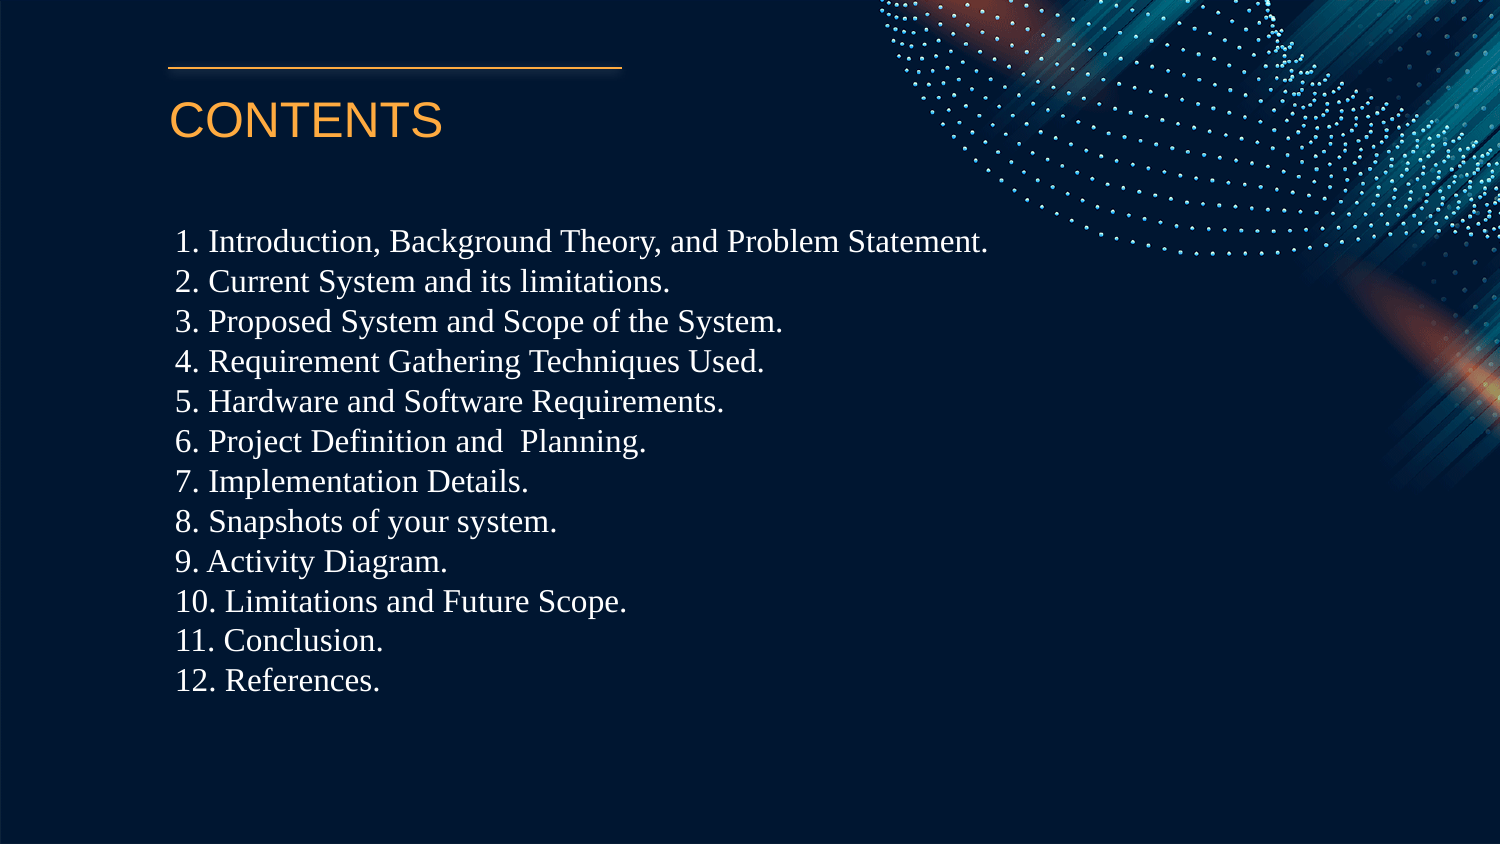

# CONTENTS
1. Introduction, Background Theory, and Problem Statement.
2. Current System and its limitations.
3. Proposed System and Scope of the System.
4. Requirement Gathering Techniques Used.
5. Hardware and Software Requirements.
6. Project Definition and  Planning.
7. Implementation Details.
8. Snapshots of your system.
9. Activity Diagram.
10. Limitations and Future Scope.
11. Conclusion.
12. References.